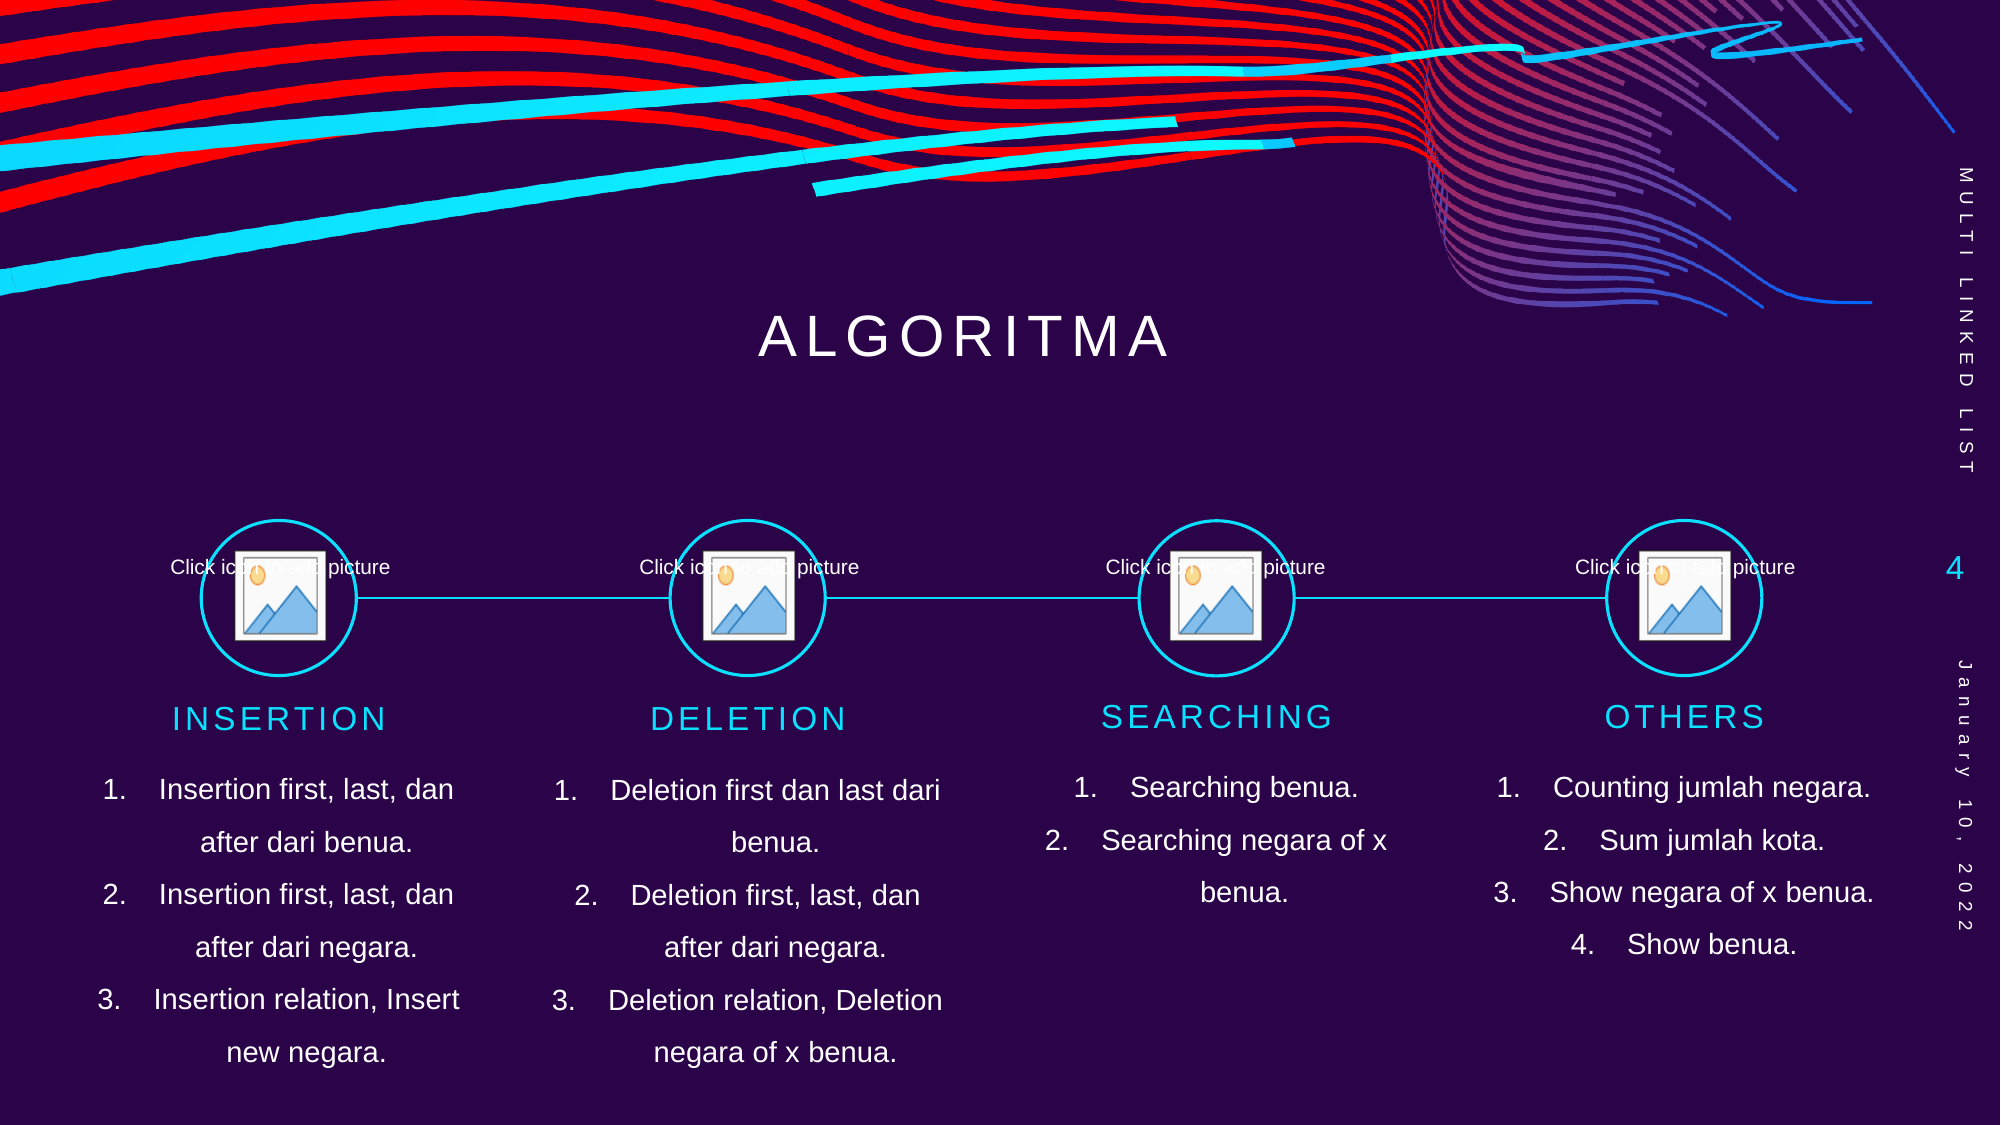

MULTI LINKED LIST

# ALGORITMA
4

SEARCHING
OTHERS
INSERTION
DELETION
Searching benua.
Searching negara of x benua.
Counting jumlah negara.
Sum jumlah kota.
Show negara of x benua.
Show benua.
Insertion first, last, dan after dari benua.
Insertion first, last, dan after dari negara.
Insertion relation, Insert new negara.
Deletion first dan last dari benua.
Deletion first, last, dan after dari negara.
Deletion relation, Deletion negara of x benua.
January 10, 2022